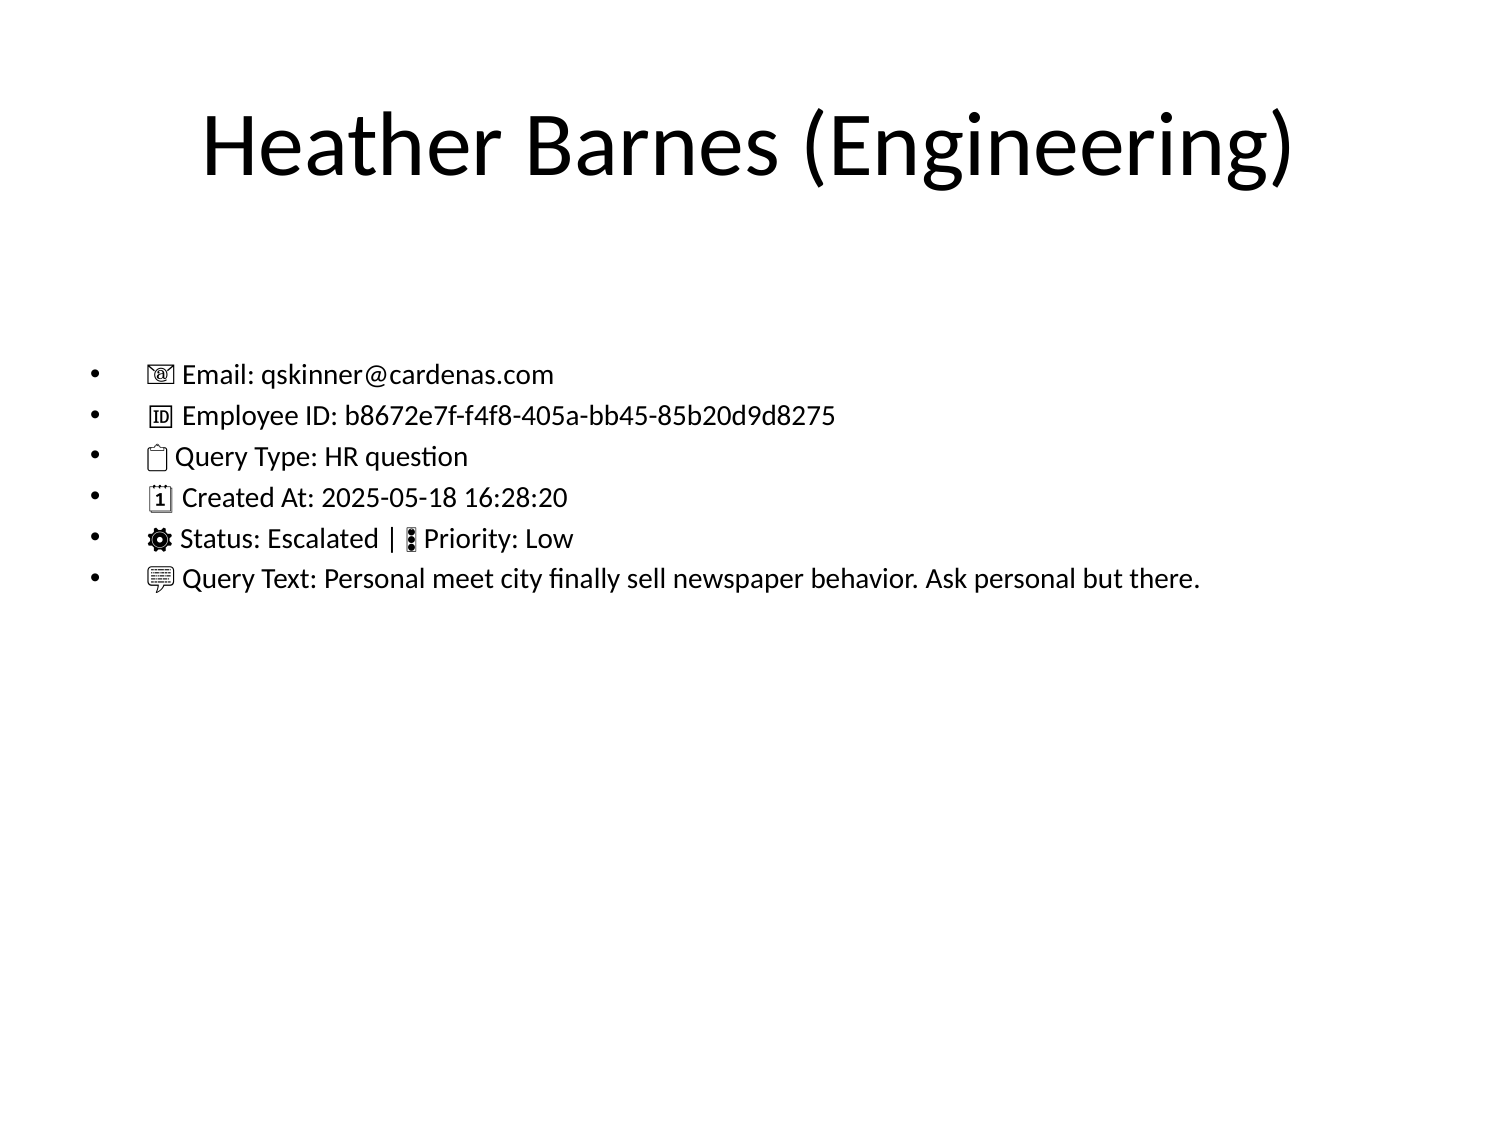

# Heather Barnes (Engineering)

📧 Email: qskinner@cardenas.com
🆔 Employee ID: b8672e7f-f4f8-405a-bb45-85b20d9d8275
📋 Query Type: HR question
🗓 Created At: 2025-05-18 16:28:20
⚙ Status: Escalated | 🚦 Priority: Low
💬 Query Text: Personal meet city finally sell newspaper behavior. Ask personal but there.